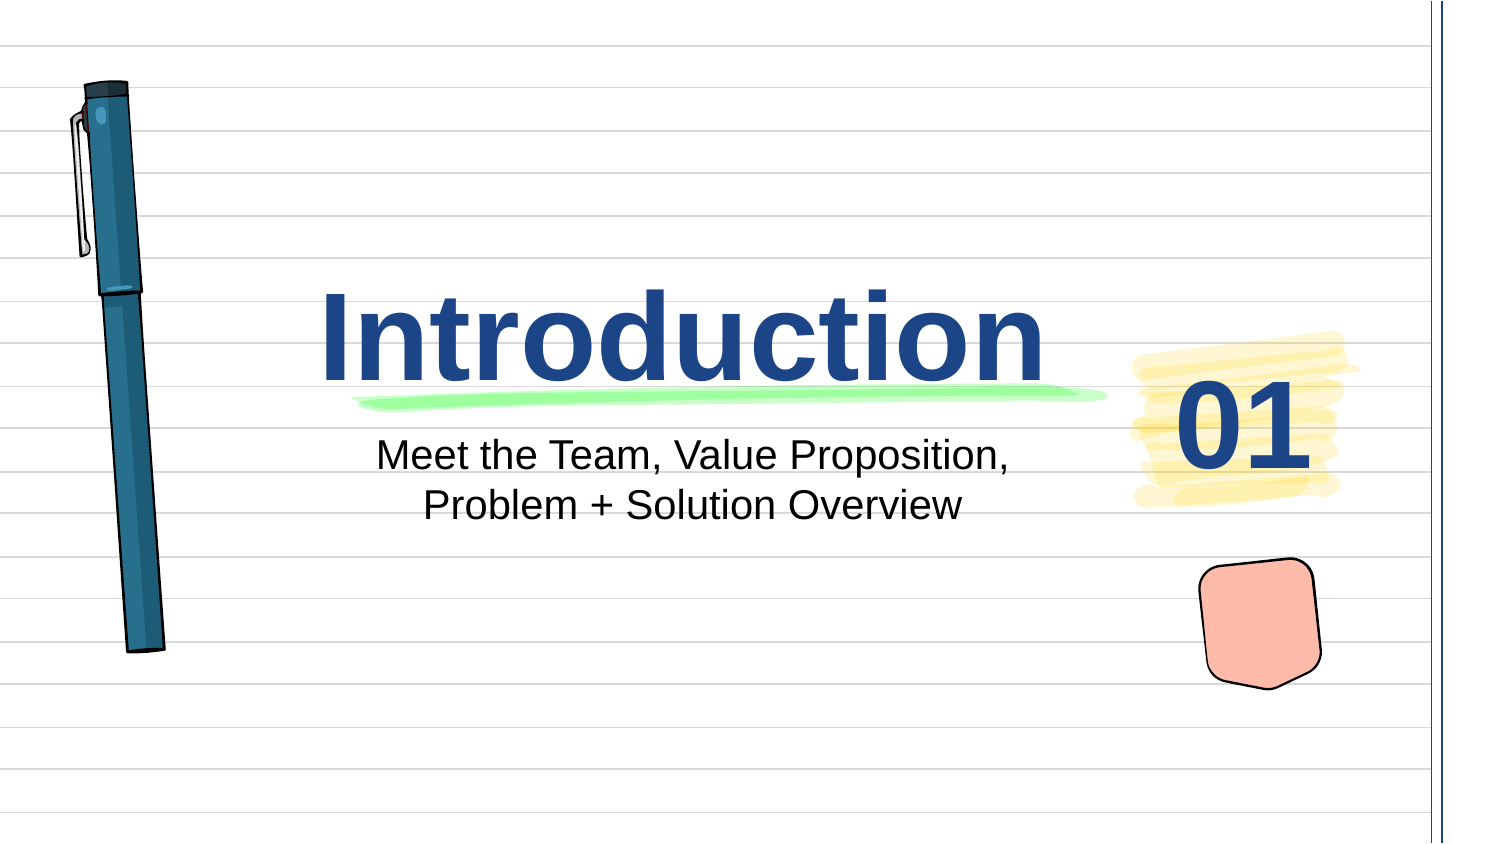

# Introduction

01

Meet the Team, Value Proposition, Problem + Solution Overview